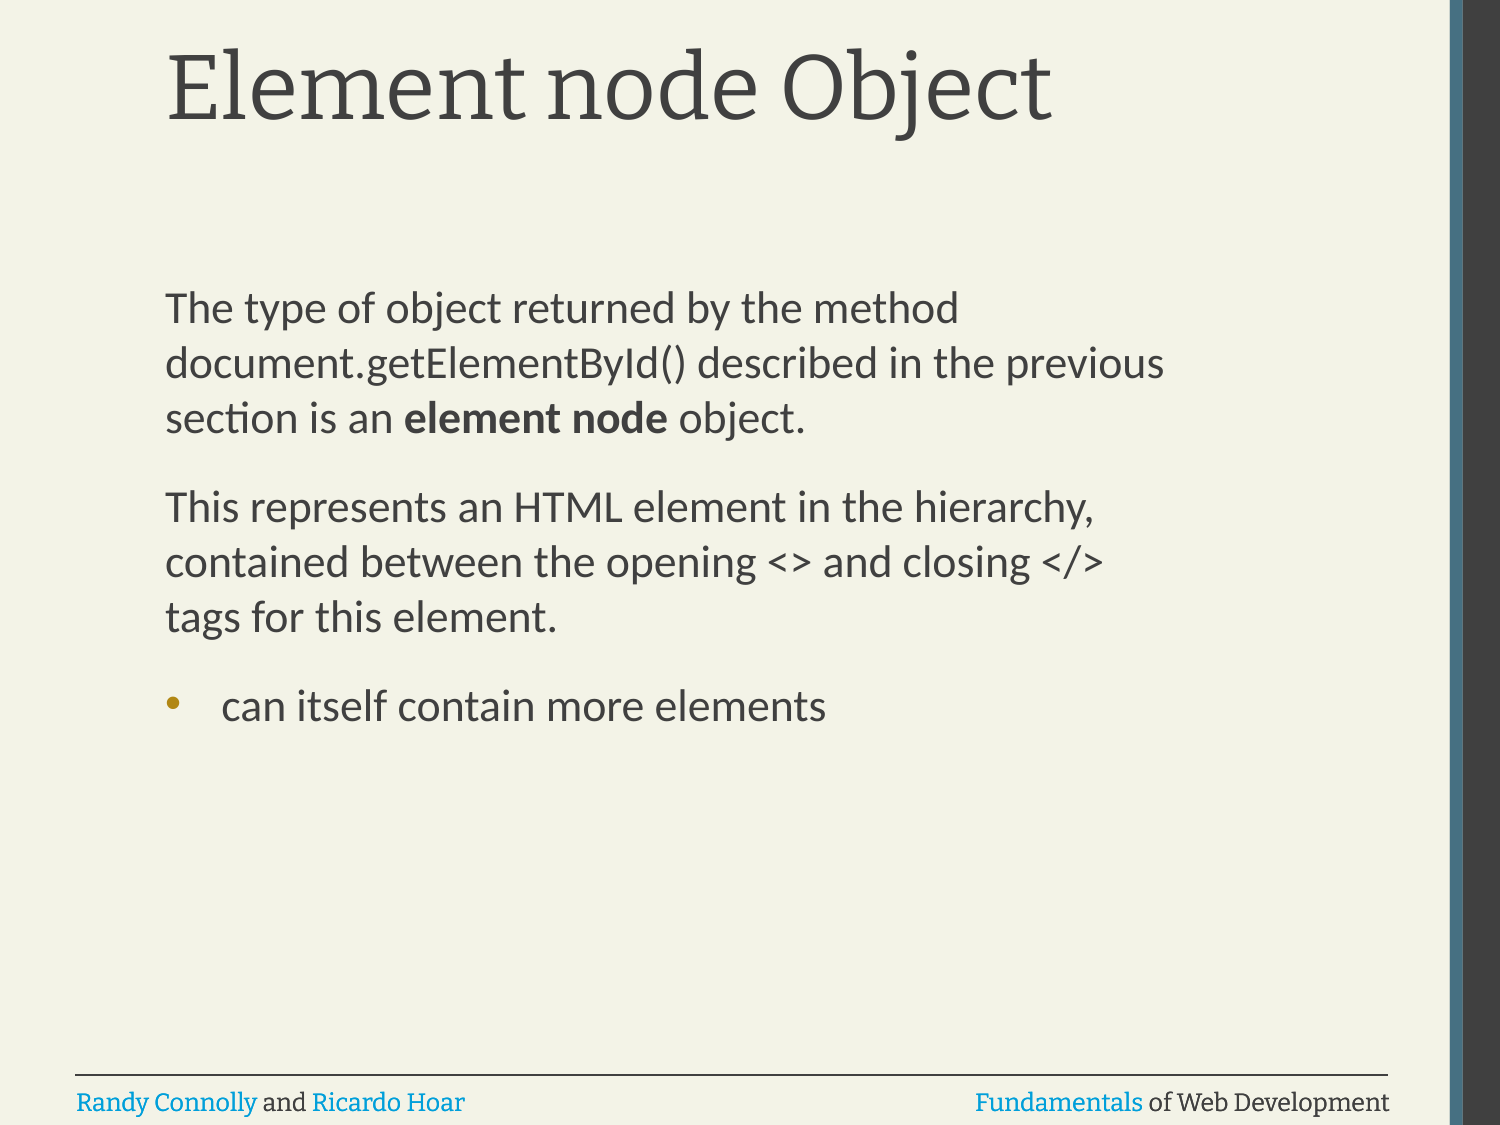

# Element node Object

The type of object returned by the method document.getElementById() described in the previous section is an element node object.
This represents an HTML element in the hierarchy, contained between the opening <> and closing </> tags for this element.
can itself contain more elements